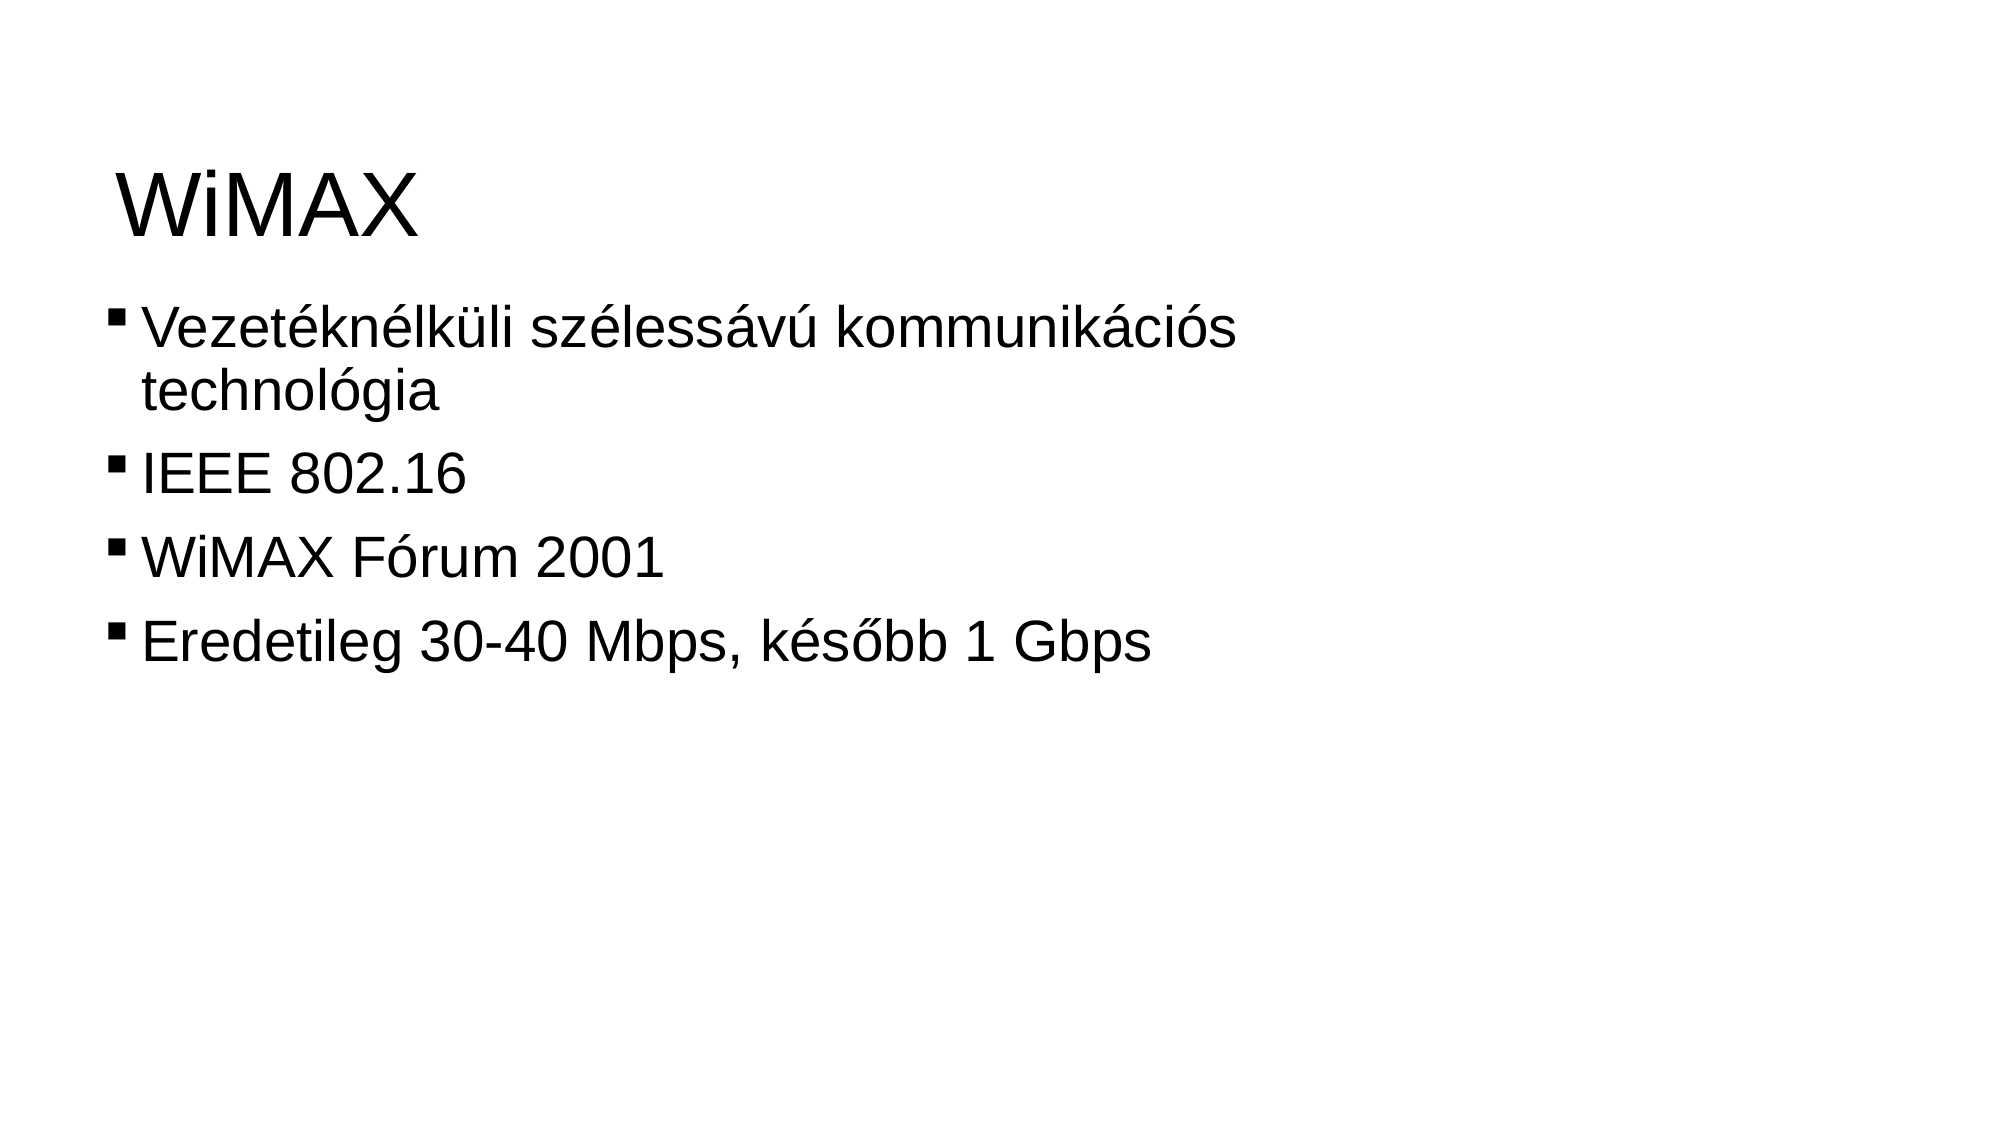

# WiMAX
Vezetéknélküli szélessávú kommunikációs technológia
IEEE 802.16
WiMAX Fórum 2001
Eredetileg 30-40 Mbps, később 1 Gbps